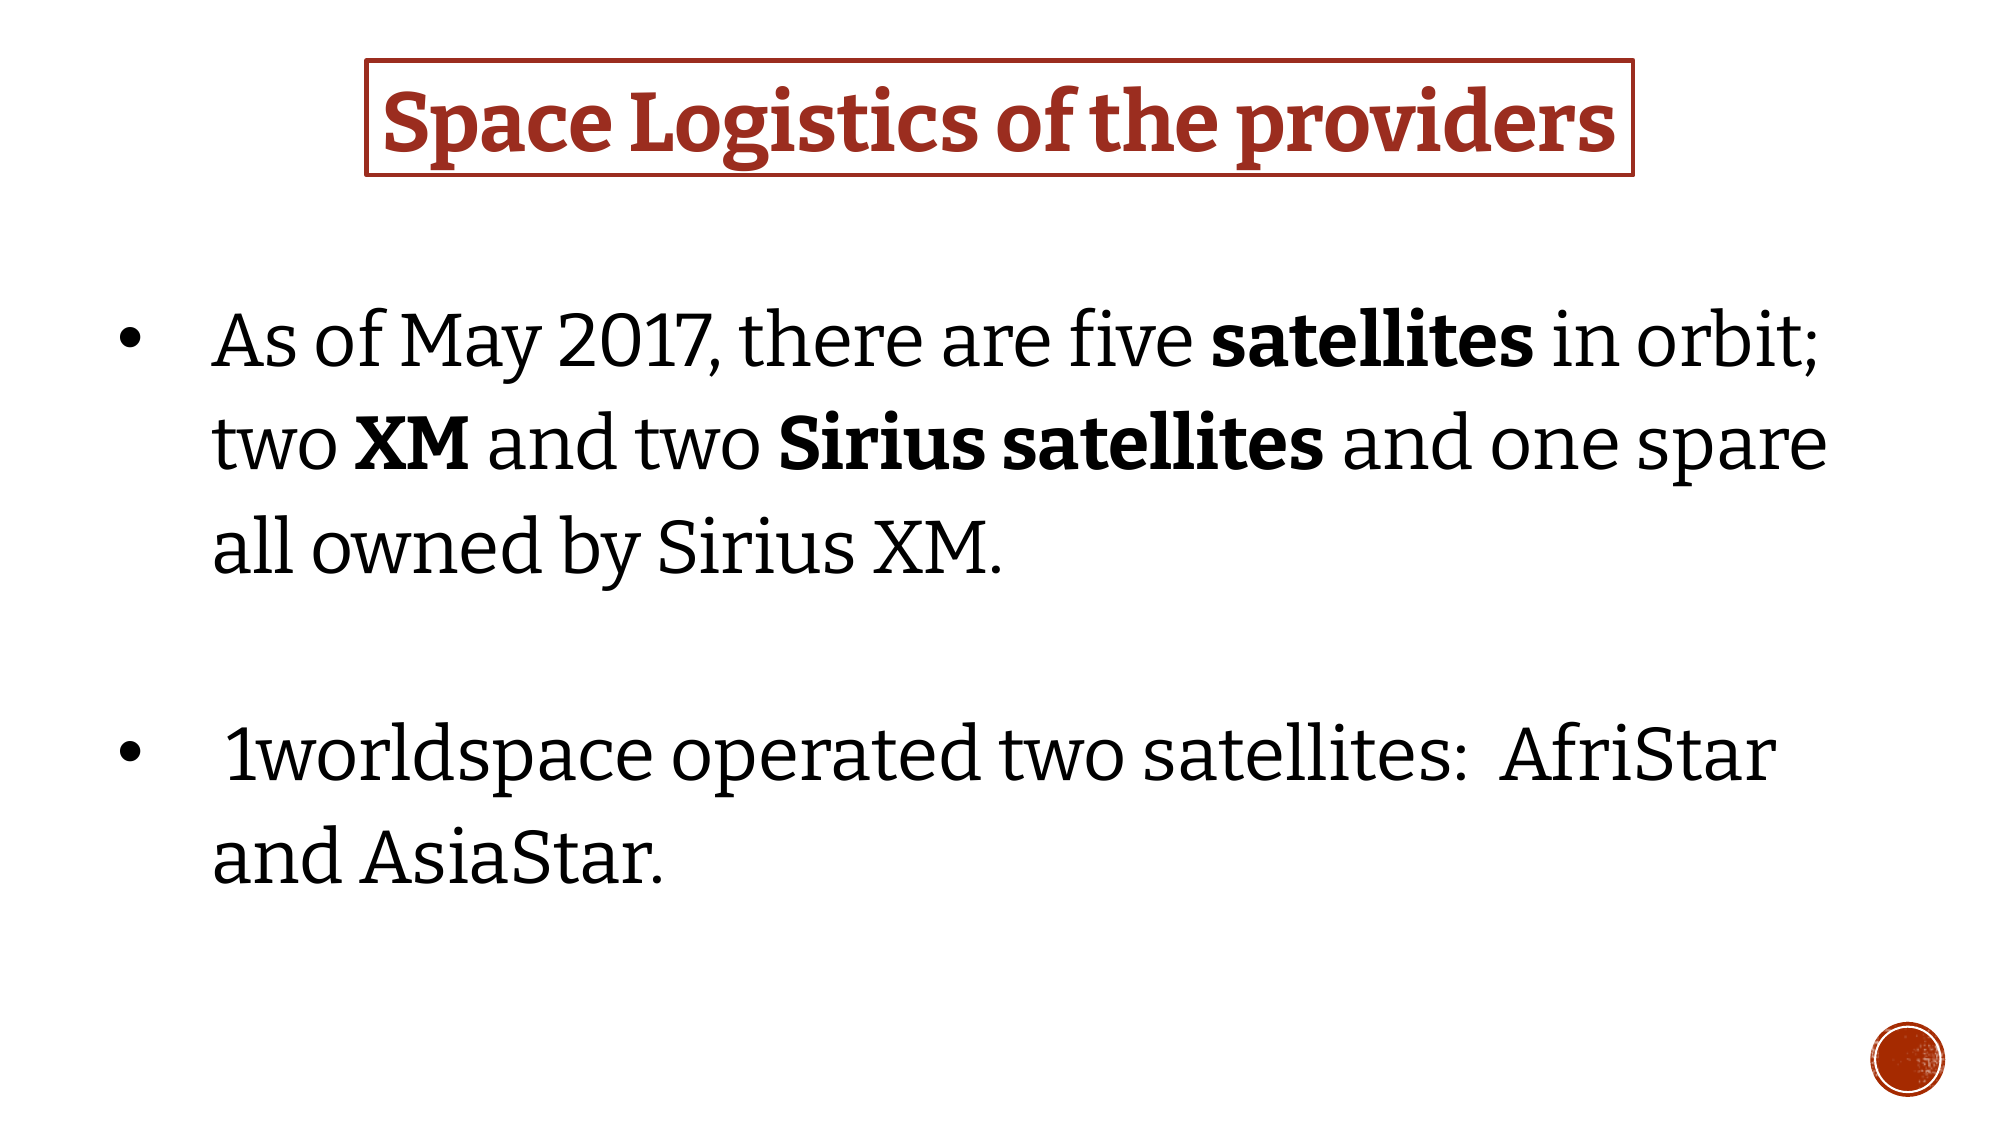

Space Logistics of the providers
As of May 2017, there are five satellites in orbit; two XM and two Sirius satellites and one spare all owned by Sirius XM.

 1worldspace operated two satellites:  AfriStar and AsiaStar.